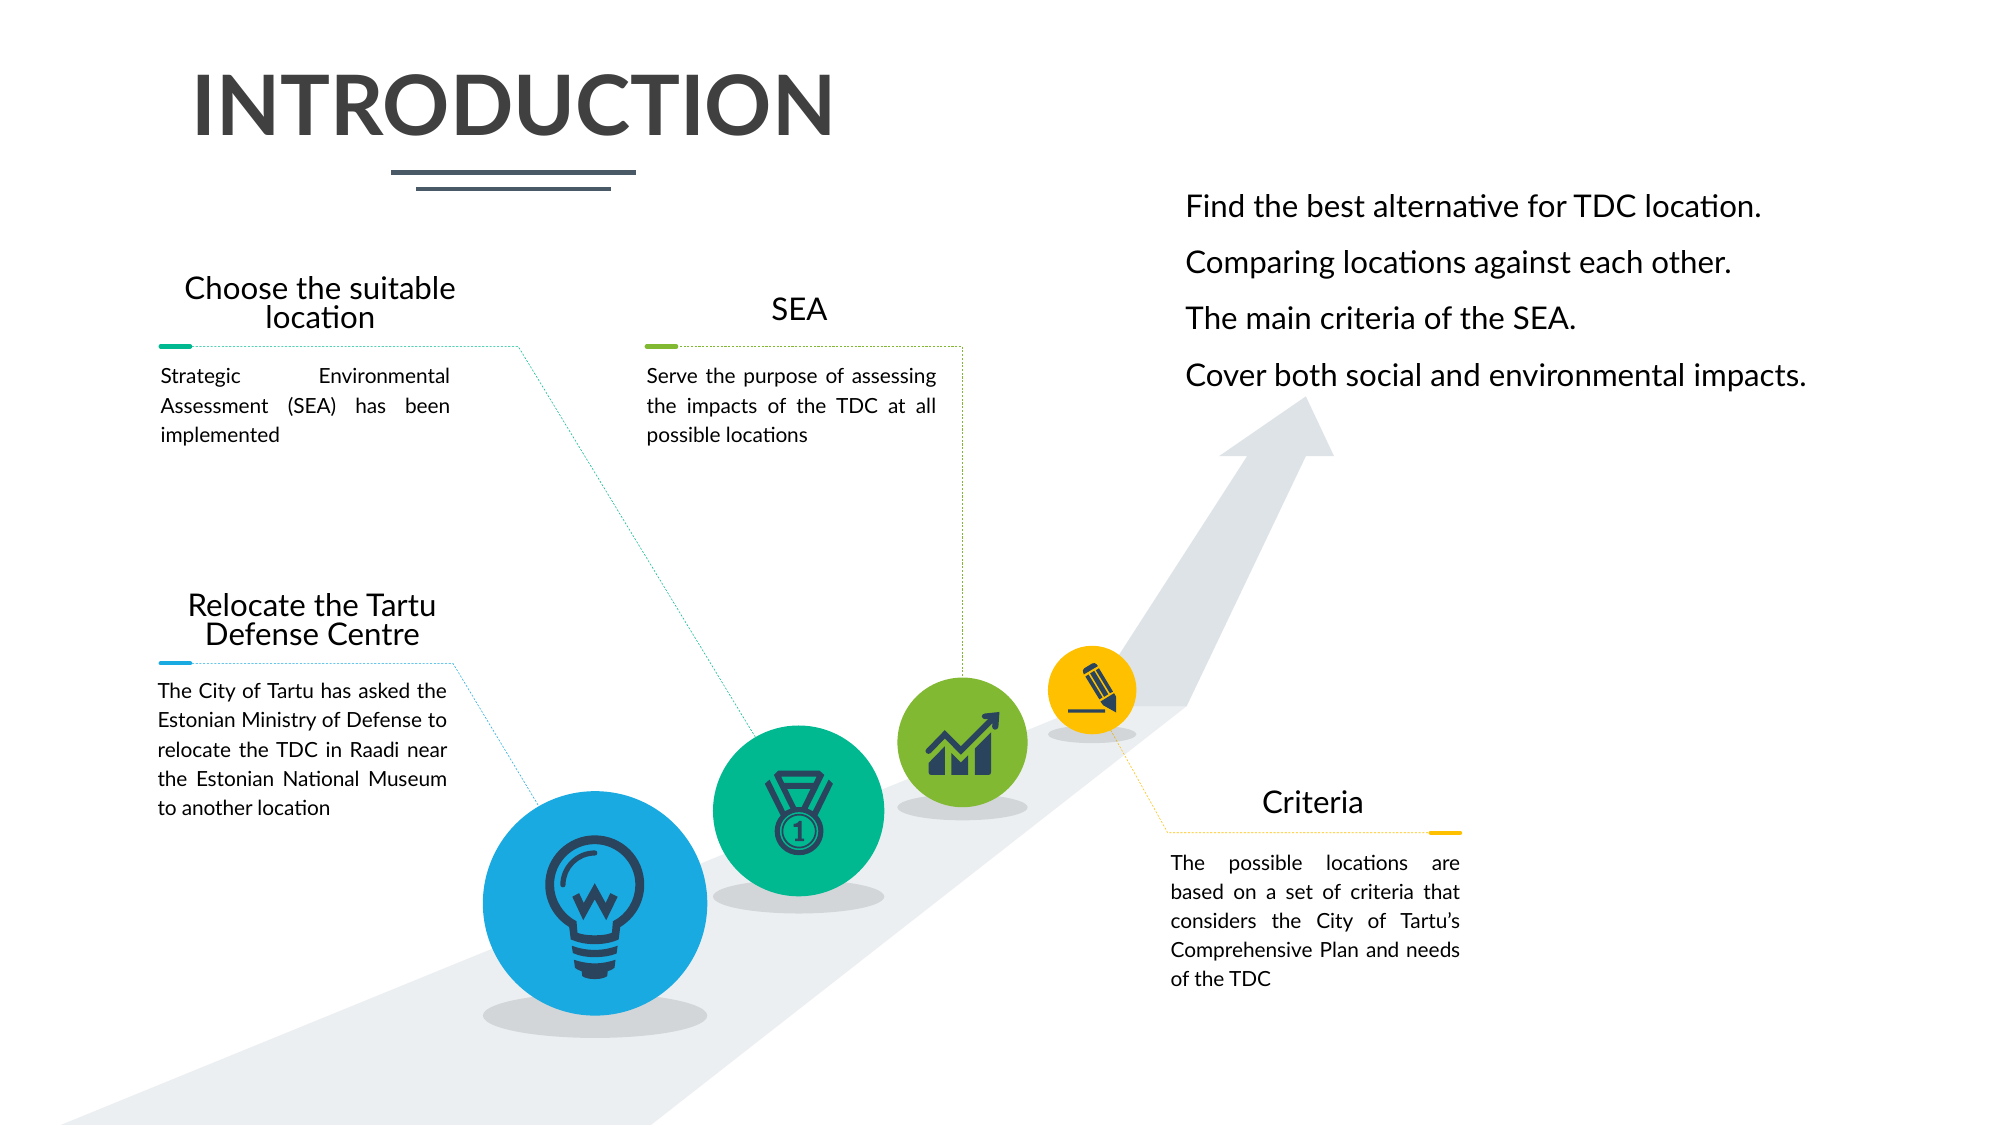

# INTRODUCTION
Find the best alternative for TDC location.
Comparing locations against each other.
The main criteria of the SEA.
Cover both social and environmental impacts.
Choose the suitable location
SEA

Strategic Environmental Assessment (SEA) has been implemented
Serve the purpose of assessing the impacts of the TDC at all possible locations

Relocate the Tartu Defense Centre

The City of Tartu has asked the Estonian Ministry of Defense to relocate the TDC in Raadi near the Estonian National Museum to another location

Criteria

The possible locations are based on a set of criteria that considers the City of Tartu’s Comprehensive Plan and needs of the TDC